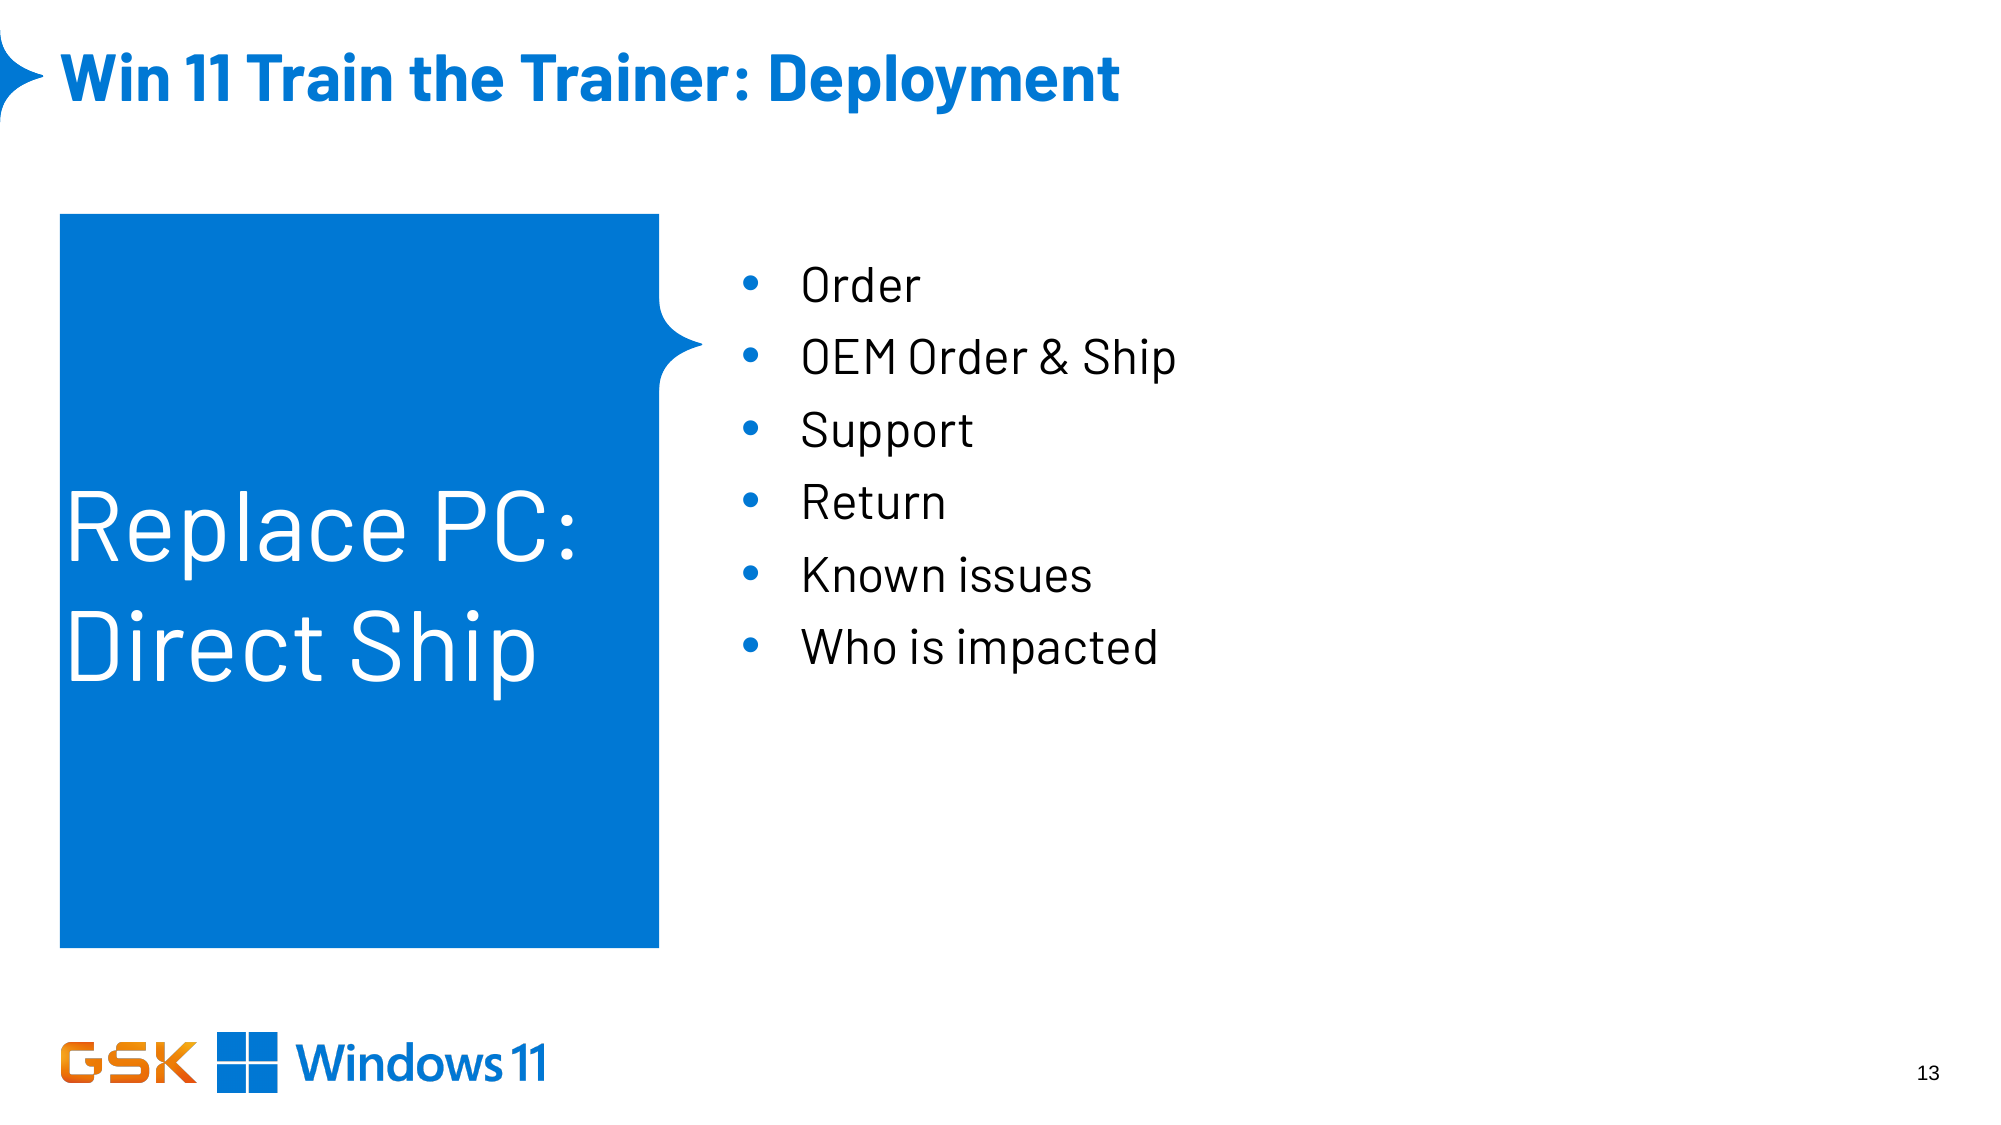

# Win 11 Train the Trainer: Deployment
Replace PC:
Direct Ship
Order
OEM Order & Ship
Support
Return
Known issues
Who is impacted

13